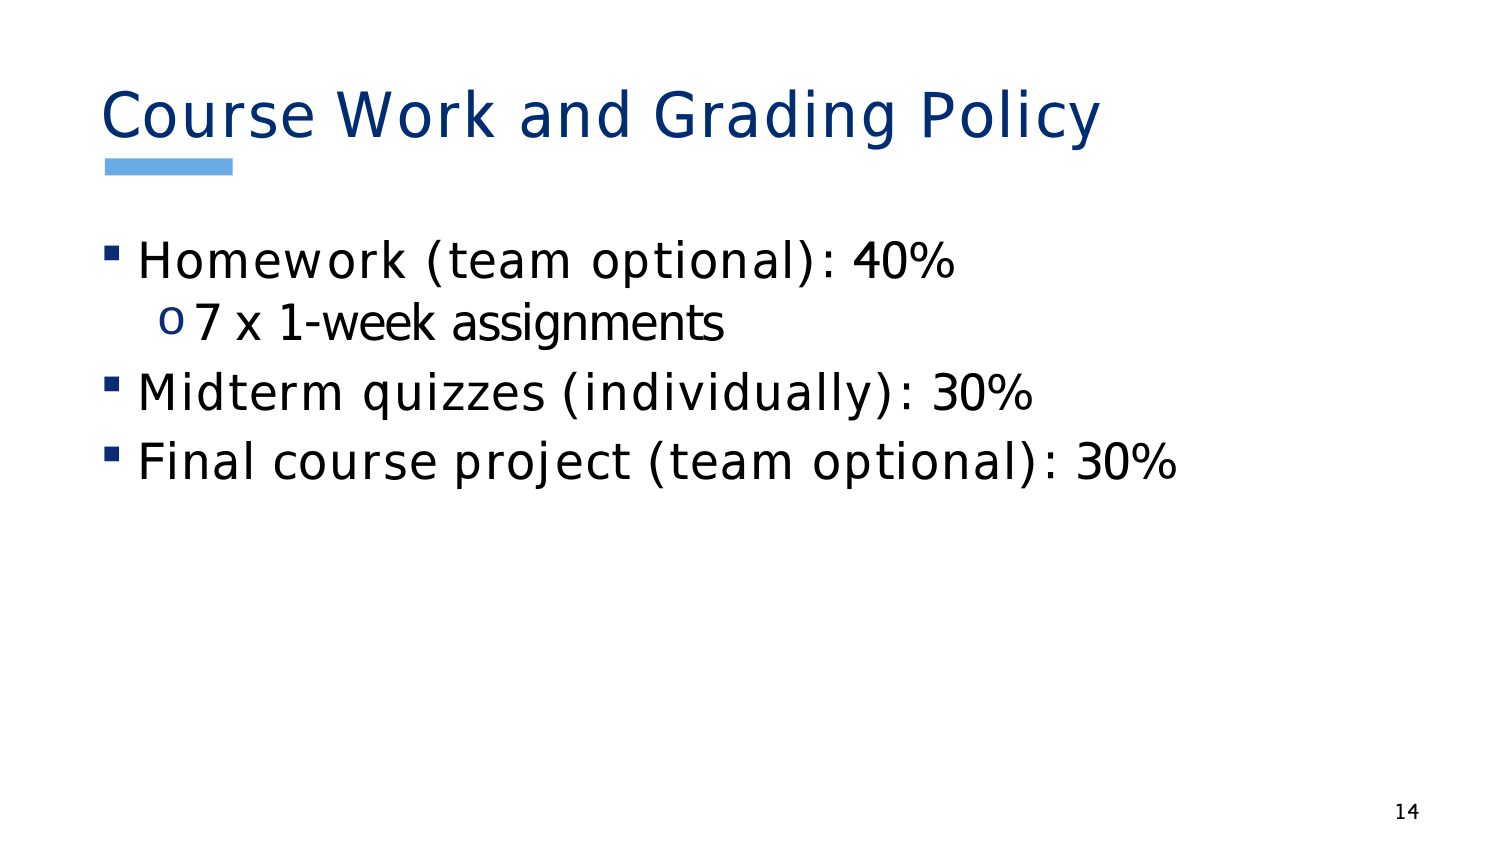

# Course Work and Grading Policy
Homework (team optional): 40%
7 x 1-week assignments
Midterm quizzes (individually): 30%
Final course project (team optional): 30%